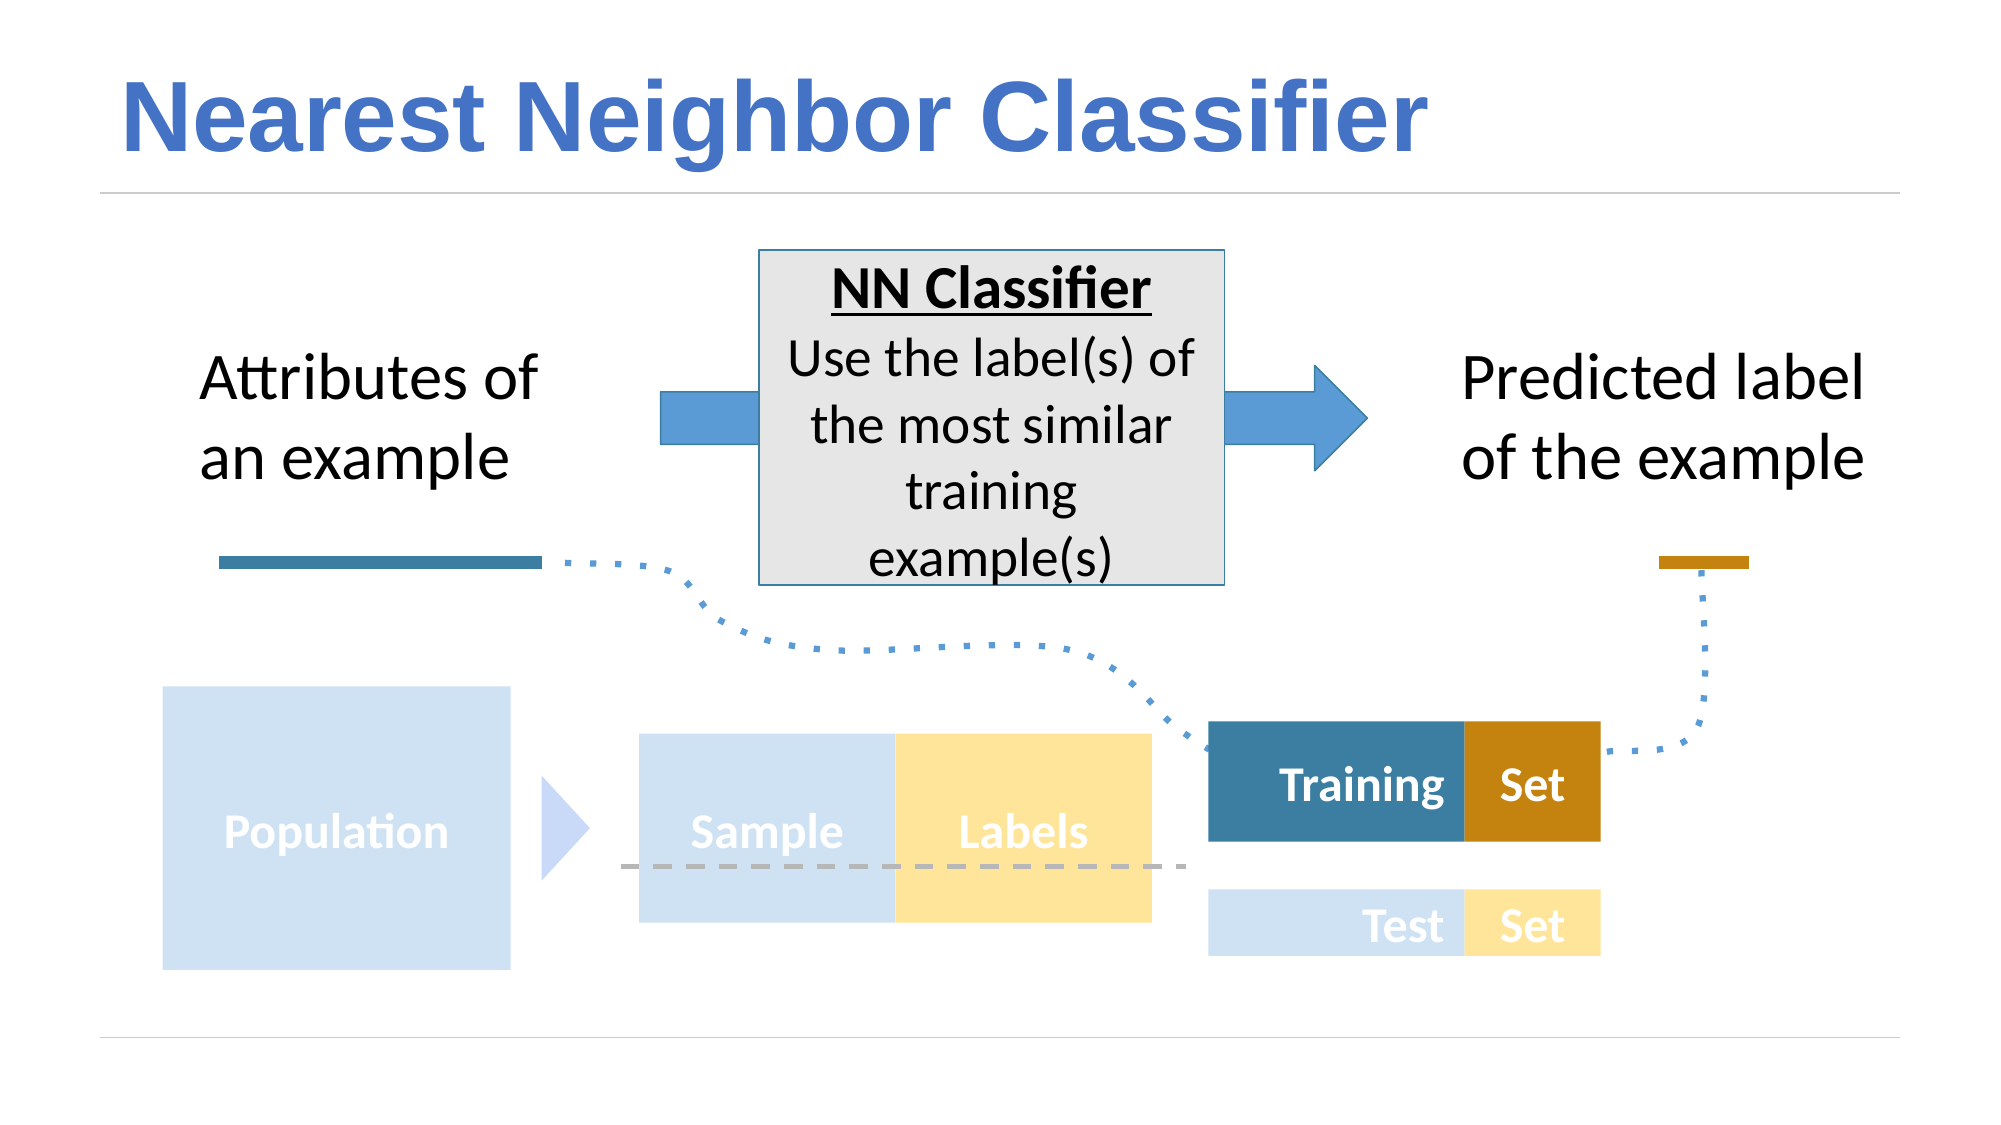

# Nearest Neighbor Classifier
NN Classifier
Use the label(s) of the most similar training example(s)
Attributes of an example
Predicted label of the example

Population
Set
Training
Sample
Labels

Set
Test